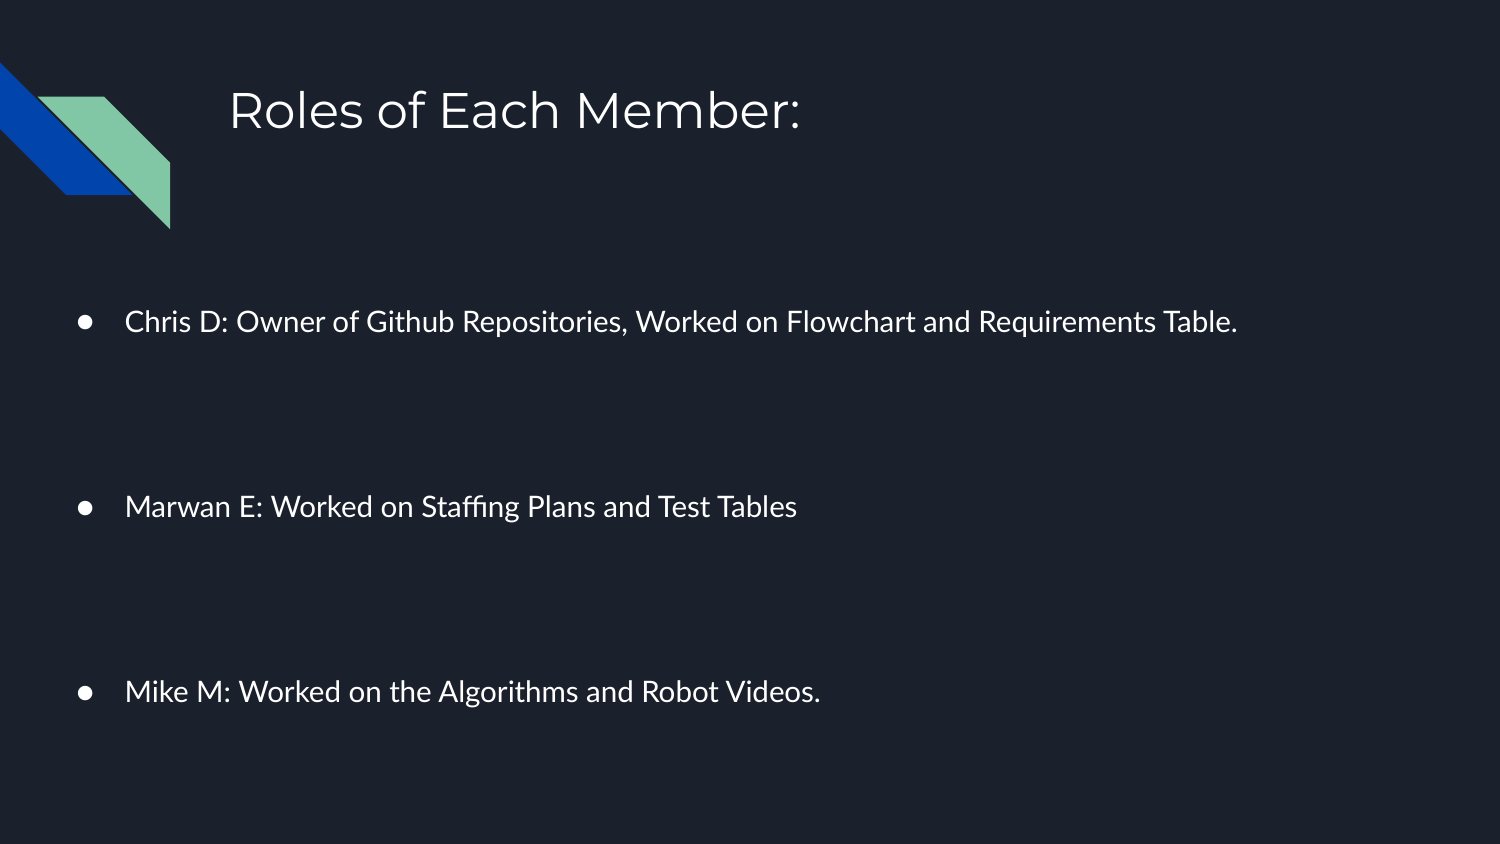

# Roles of Each Member:
Chris D: Owner of Github Repositories, Worked on Flowchart and Requirements Table.

Marwan E: Worked on Staffing Plans and Test Tables

Mike M: Worked on the Algorithms and Robot Videos.